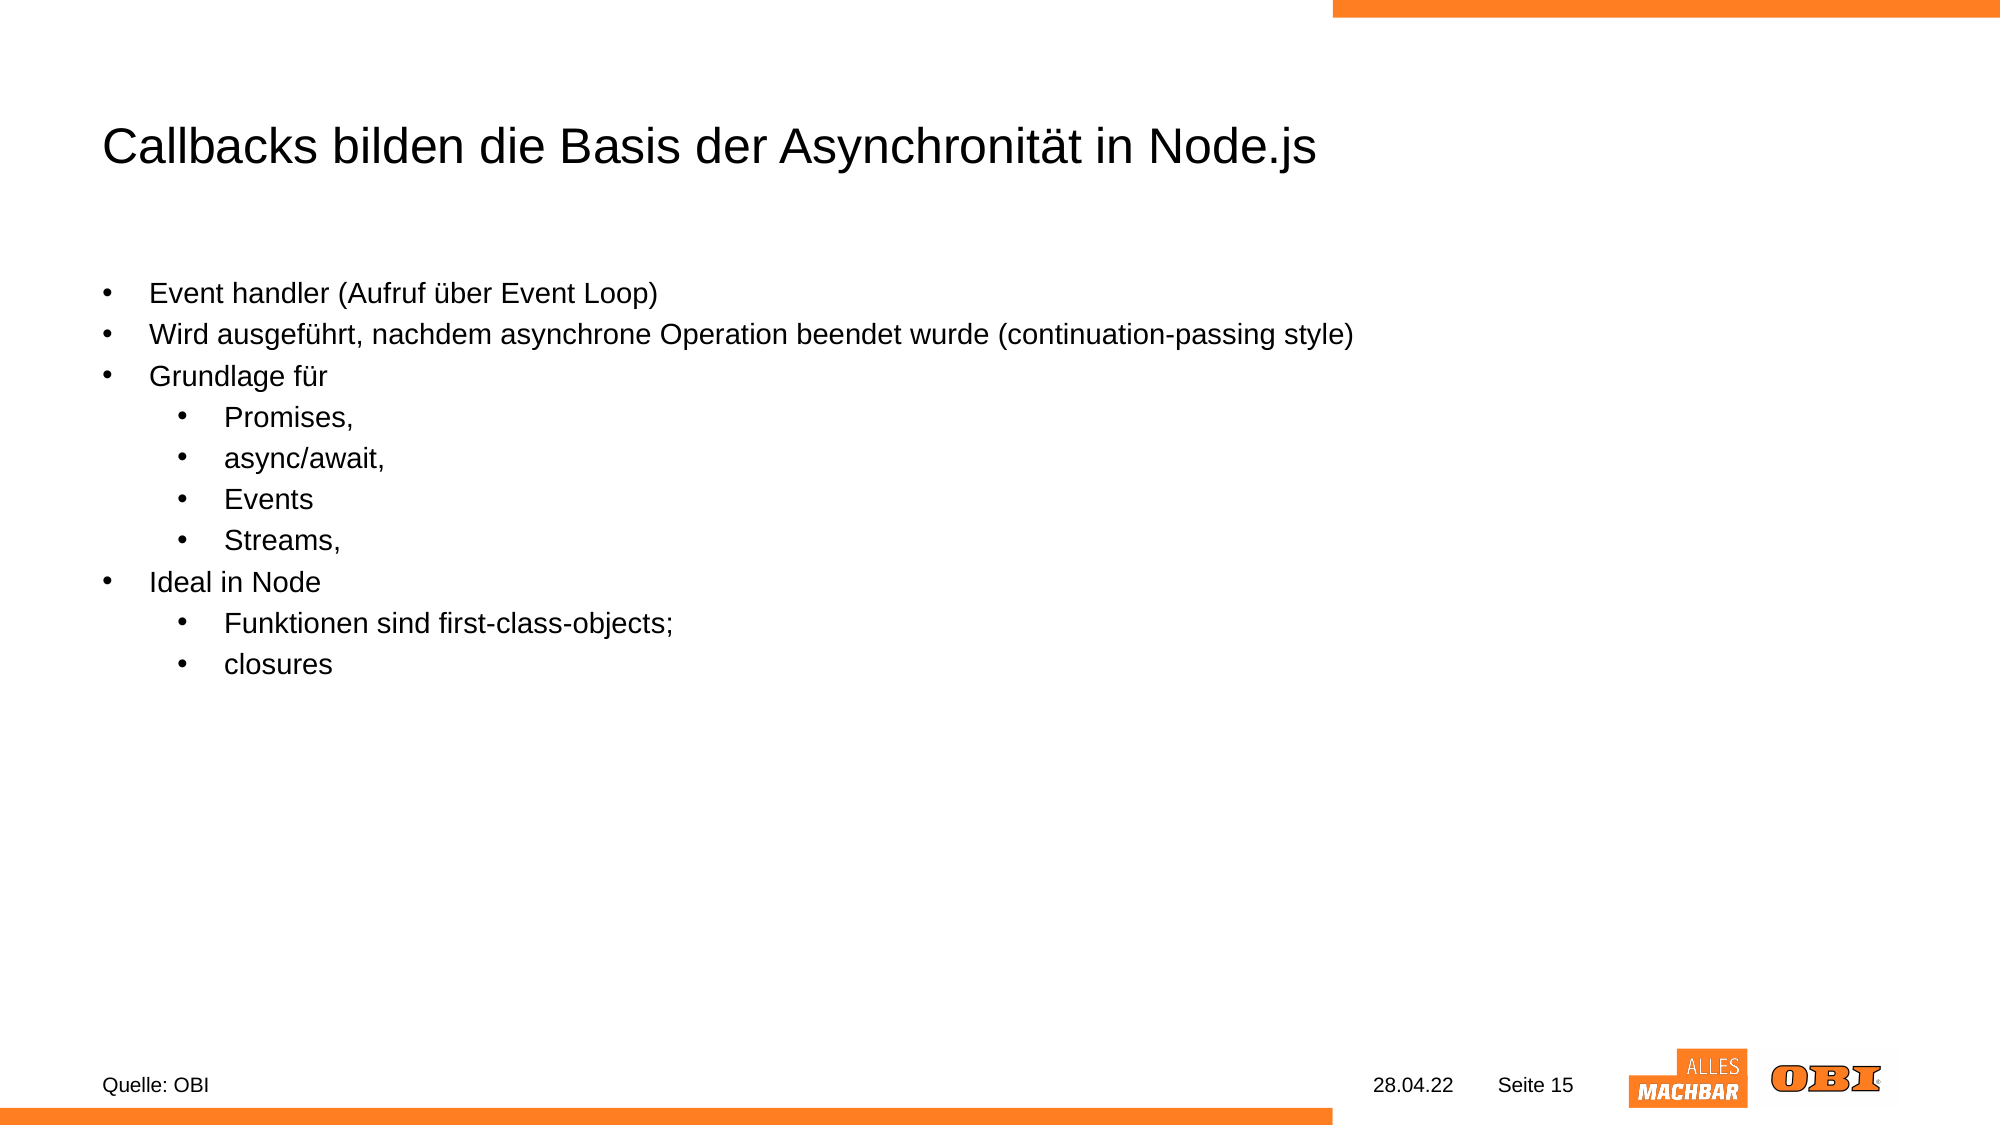

# Callbacks bilden die Basis der Asynchronität in Node.js

Event handler (Aufruf über Event Loop)
Wird ausgeführt, nachdem asynchrone Operation beendet wurde (continuation-passing style)
Grundlage für
Promises,
async/await,
Events
Streams,
Ideal in Node
Funktionen sind first-class-objects;
closures

Quelle: OBI
28.04.22
Seite 15